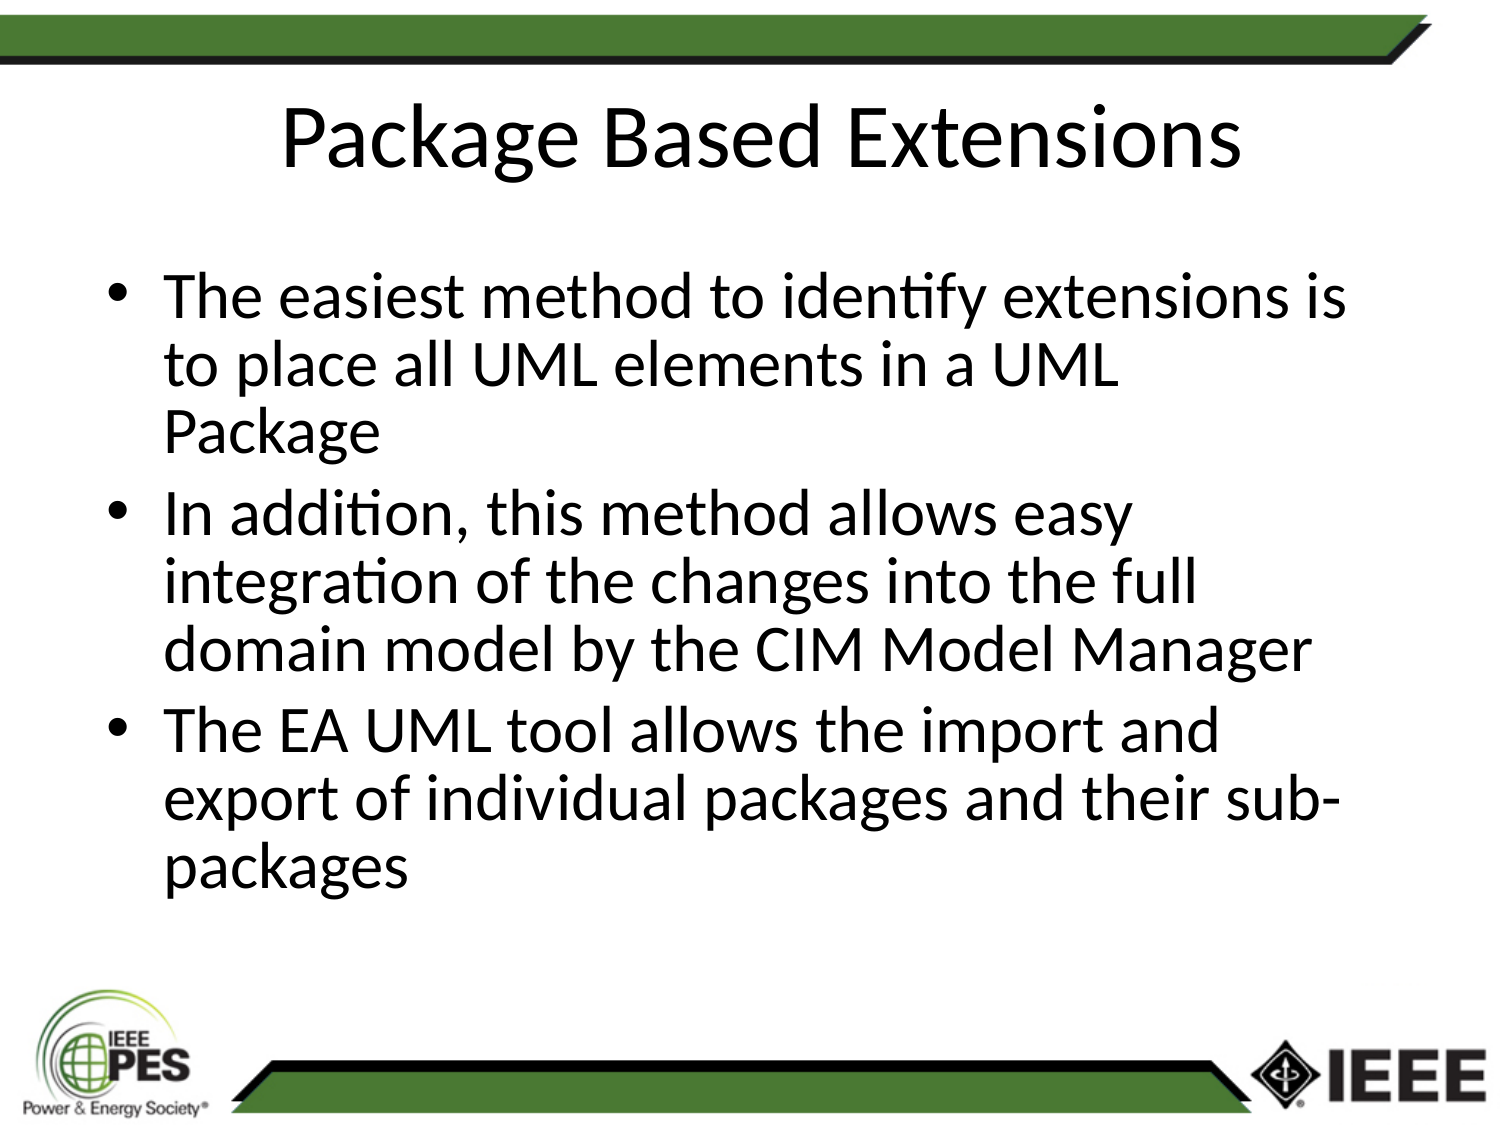

# Package Based Extensions
The easiest method to identify extensions is to place all UML elements in a UML Package
In addition, this method allows easy integration of the changes into the full domain model by the CIM Model Manager
The EA UML tool allows the import and export of individual packages and their sub-packages